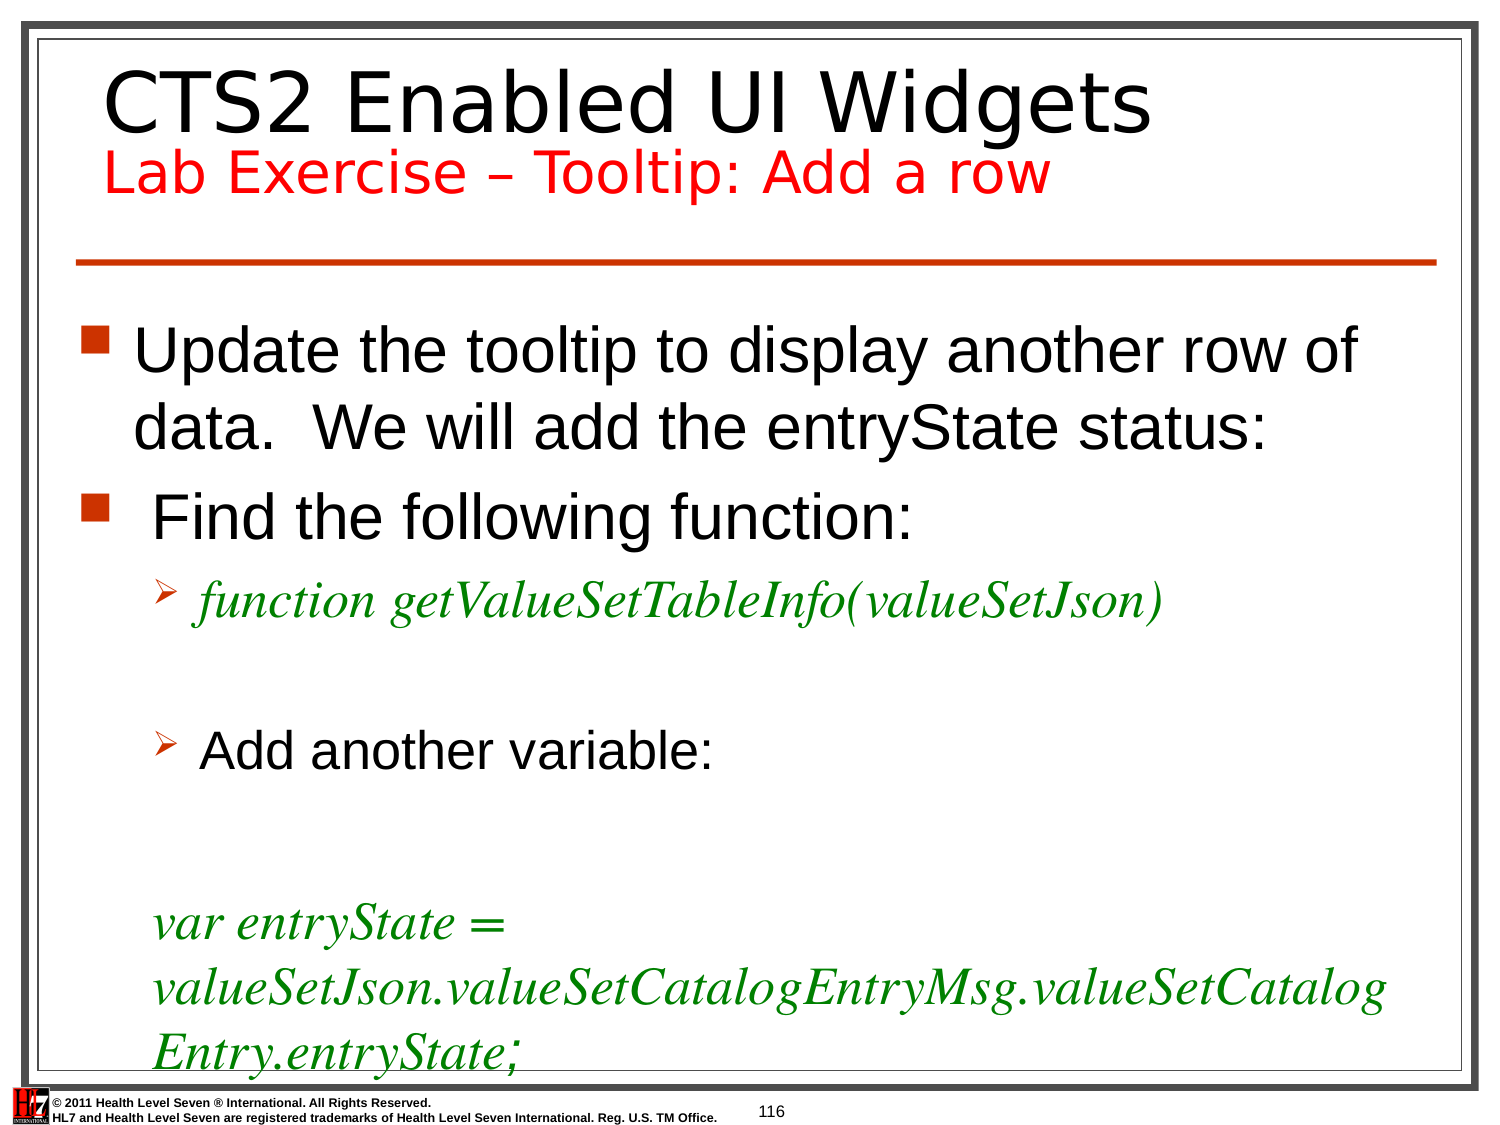

# CTS2 Enabled UI Widgets Lab Exercise – Tooltip: Add a row
Update the tooltip to display another row of data.  We will add the entryState status:
 Find the following function:
function getValueSetTableInfo(valueSetJson)

Add another variable:

var entryState = valueSetJson.valueSetCatalogEntryMsg.valueSetCatalogEntry.entryState;

116